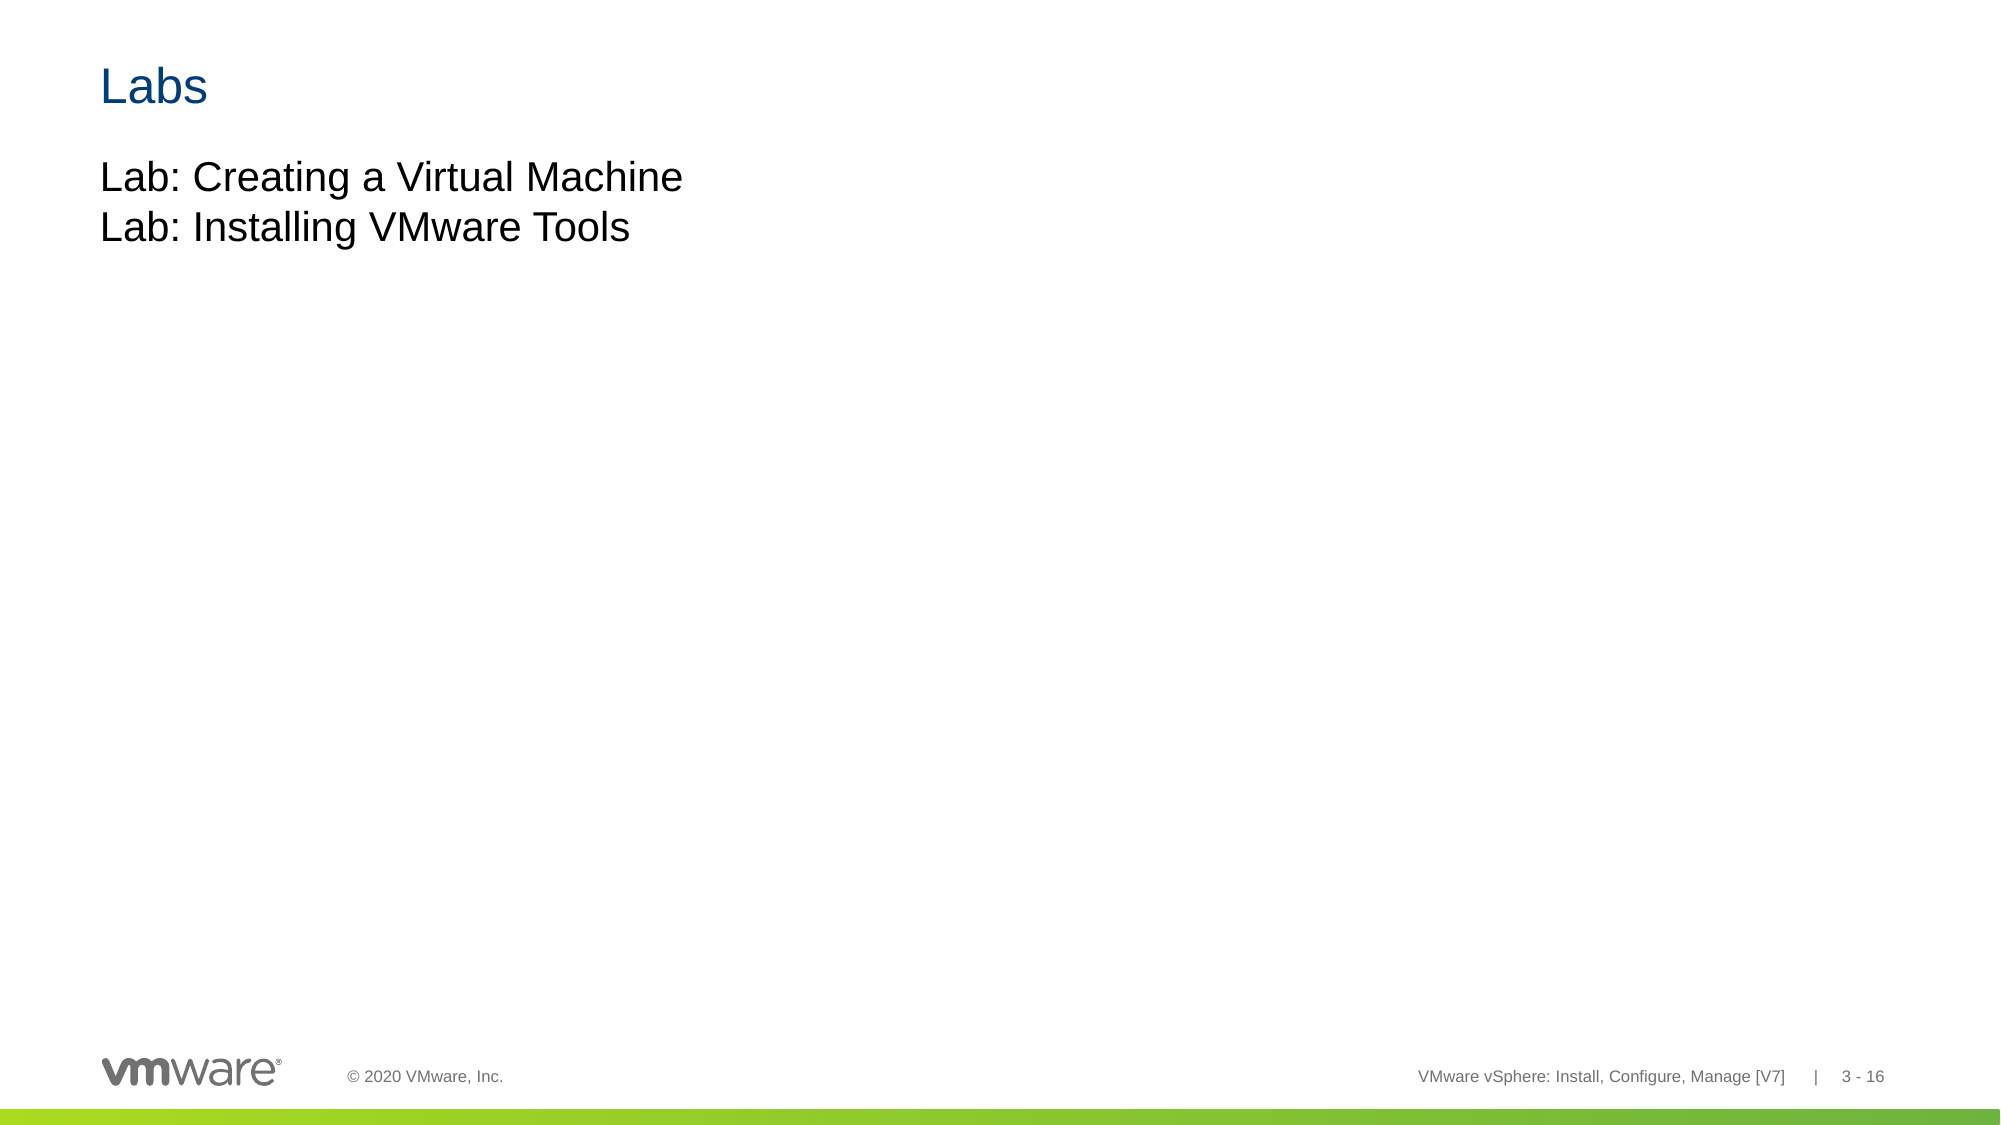

# Labs
Lab: Creating a Virtual Machine
Lab: Installing VMware Tools
VMware vSphere: Install, Configure, Manage [V7]      |     3 - 16